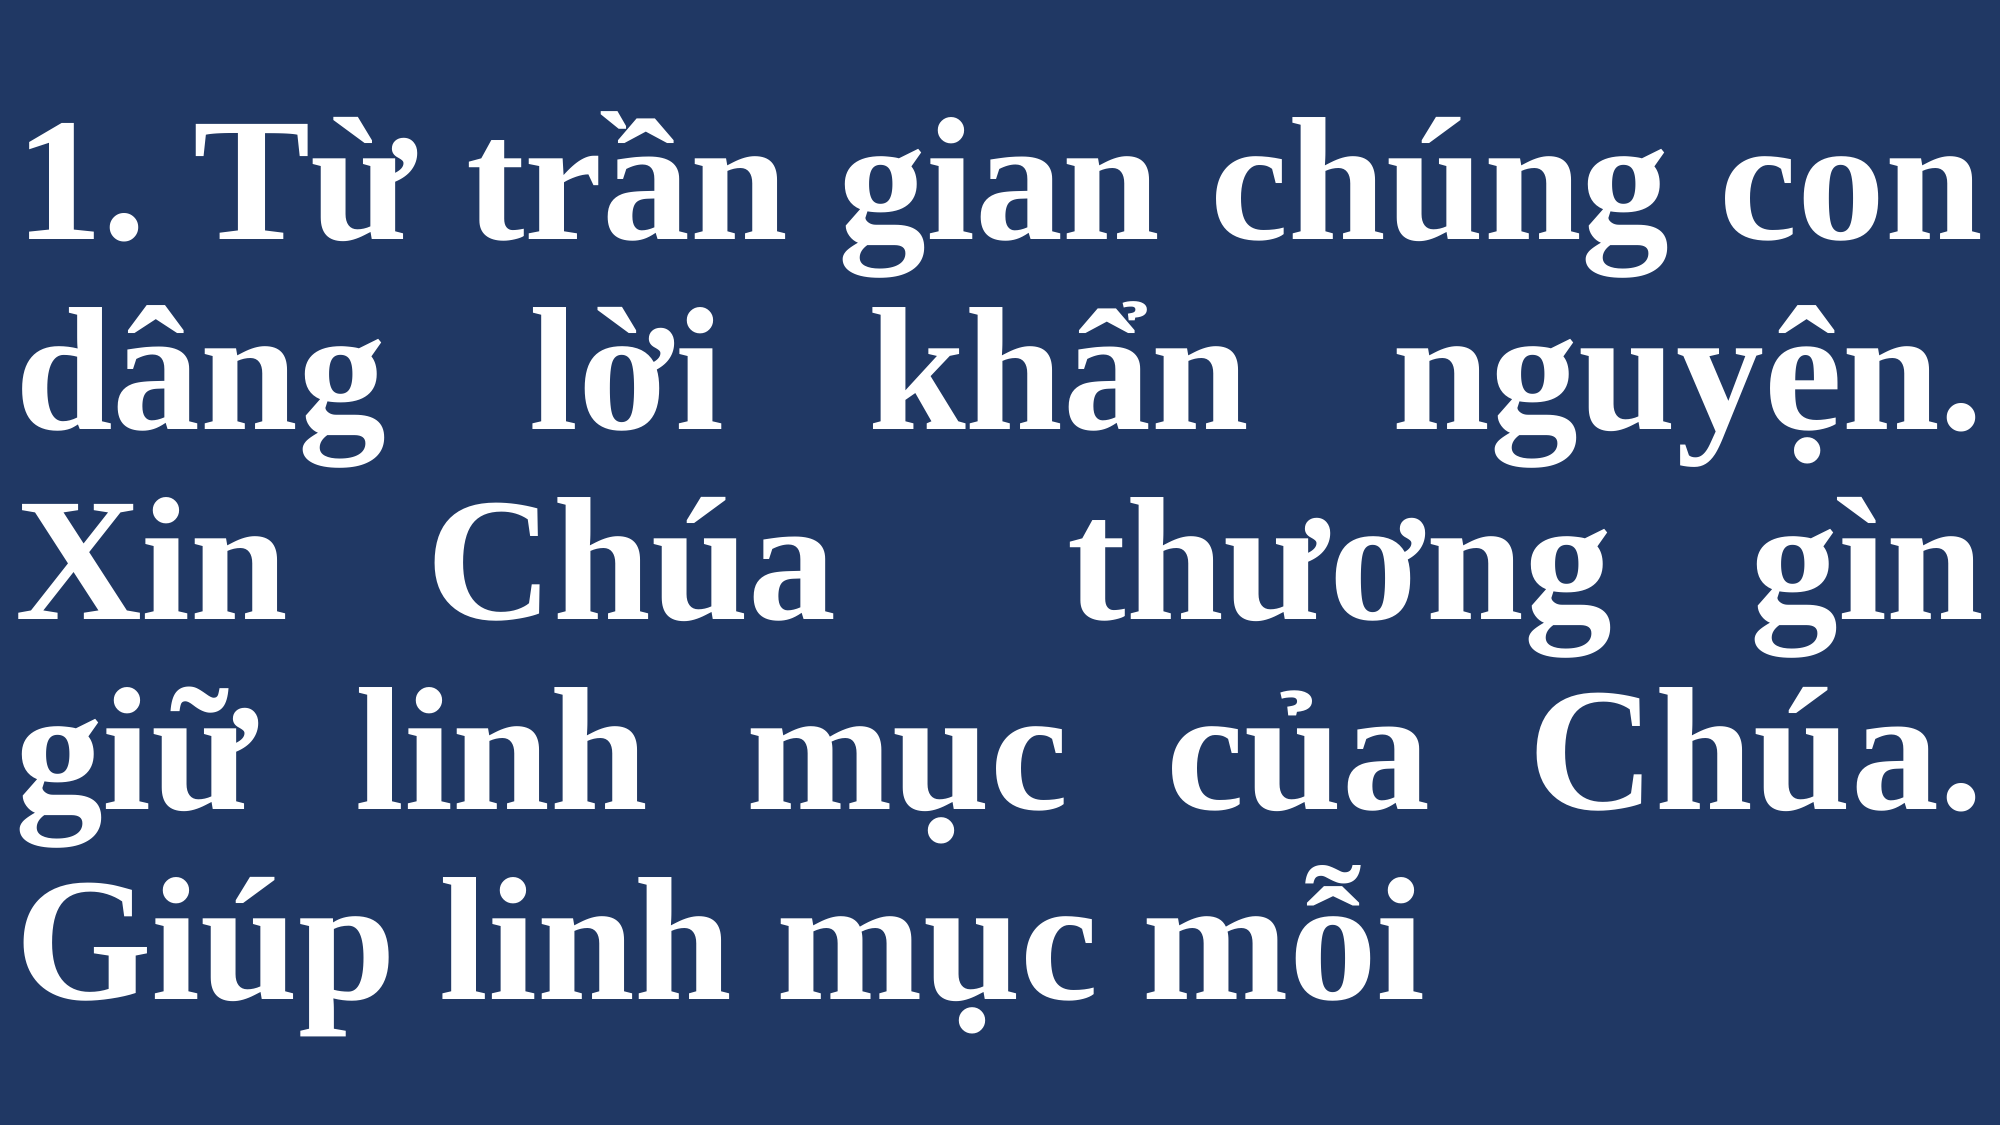

# 1. Từ trần gian chúng con dâng lời khẩn nguyện. Xin Chúa 	thương gìn giữ linh mục của Chúa. Giúp linh mục mỗi